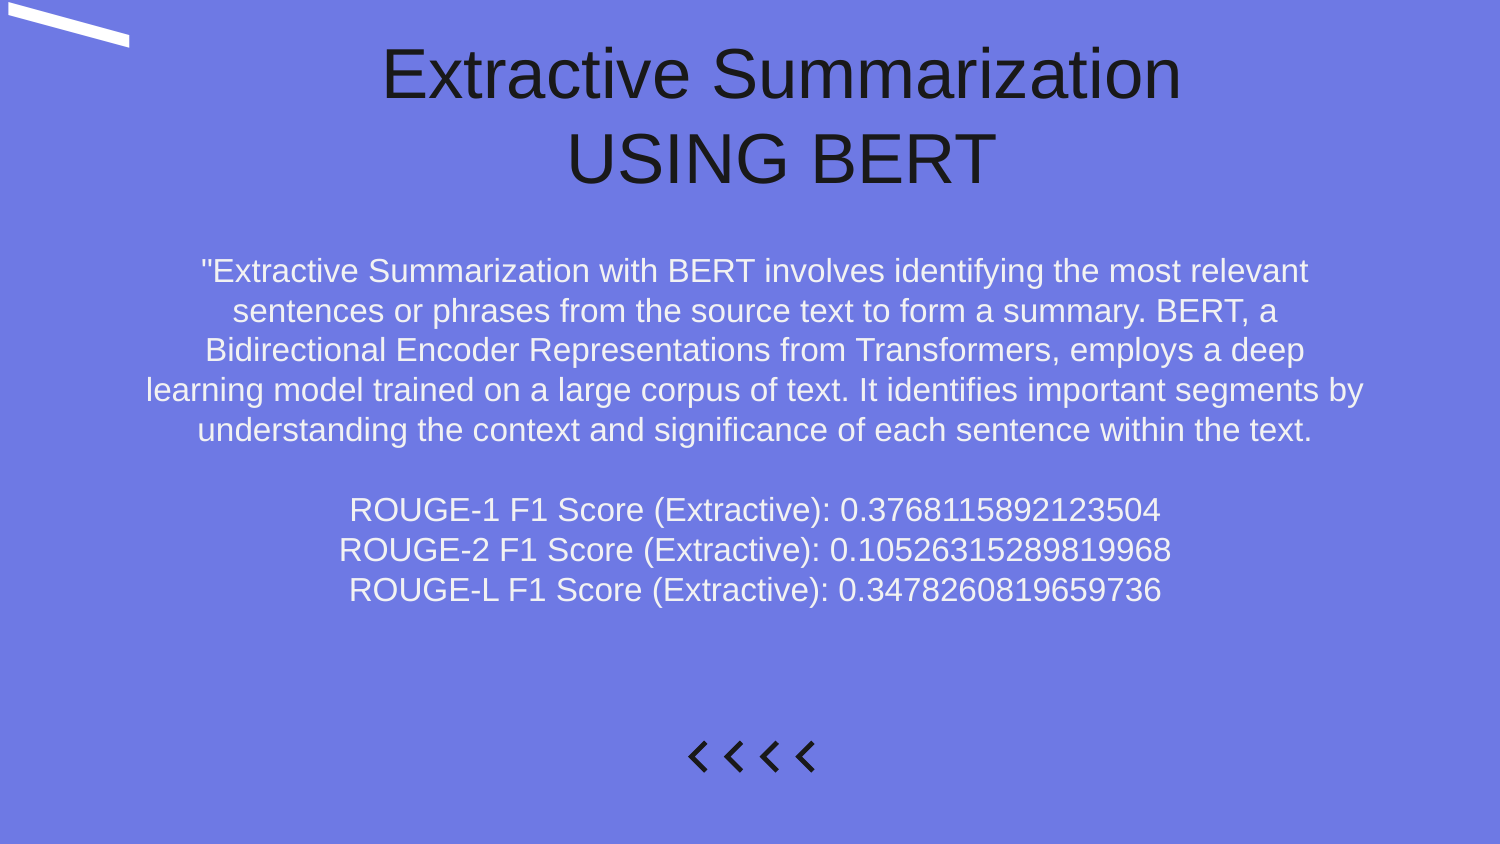

Extractive Summarization USING BERT
"Extractive Summarization with BERT involves identifying the most relevant sentences or phrases from the source text to form a summary. BERT, a Bidirectional Encoder Representations from Transformers, employs a deep learning model trained on a large corpus of text. It identifies important segments by understanding the context and significance of each sentence within the text.

ROUGE-1 F1 Score (Extractive): 0.3768115892123504
ROUGE-2 F1 Score (Extractive): 0.10526315289819968
ROUGE-L F1 Score (Extractive): 0.3478260819659736
#